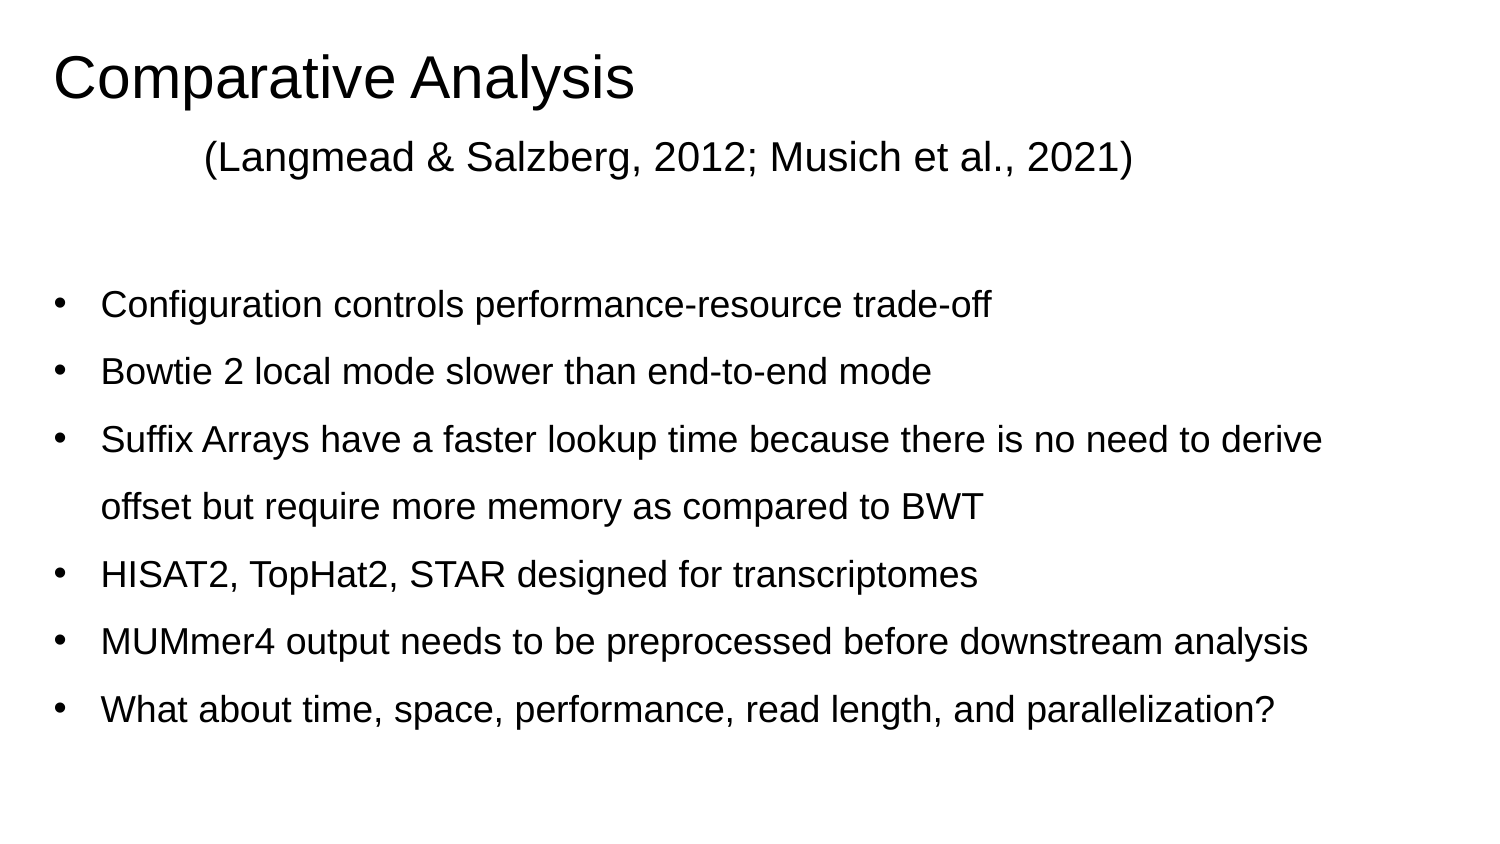

Comparative Analysis
	(Langmead & Salzberg, 2012; Musich et al., 2021)
Configuration controls performance-resource trade-off
Bowtie 2 local mode slower than end-to-end mode
Suffix Arrays have a faster lookup time because there is no need to derive offset but require more memory as compared to BWT
HISAT2, TopHat2, STAR designed for transcriptomes
MUMmer4 output needs to be preprocessed before downstream analysis
What about time, space, performance, read length, and parallelization?